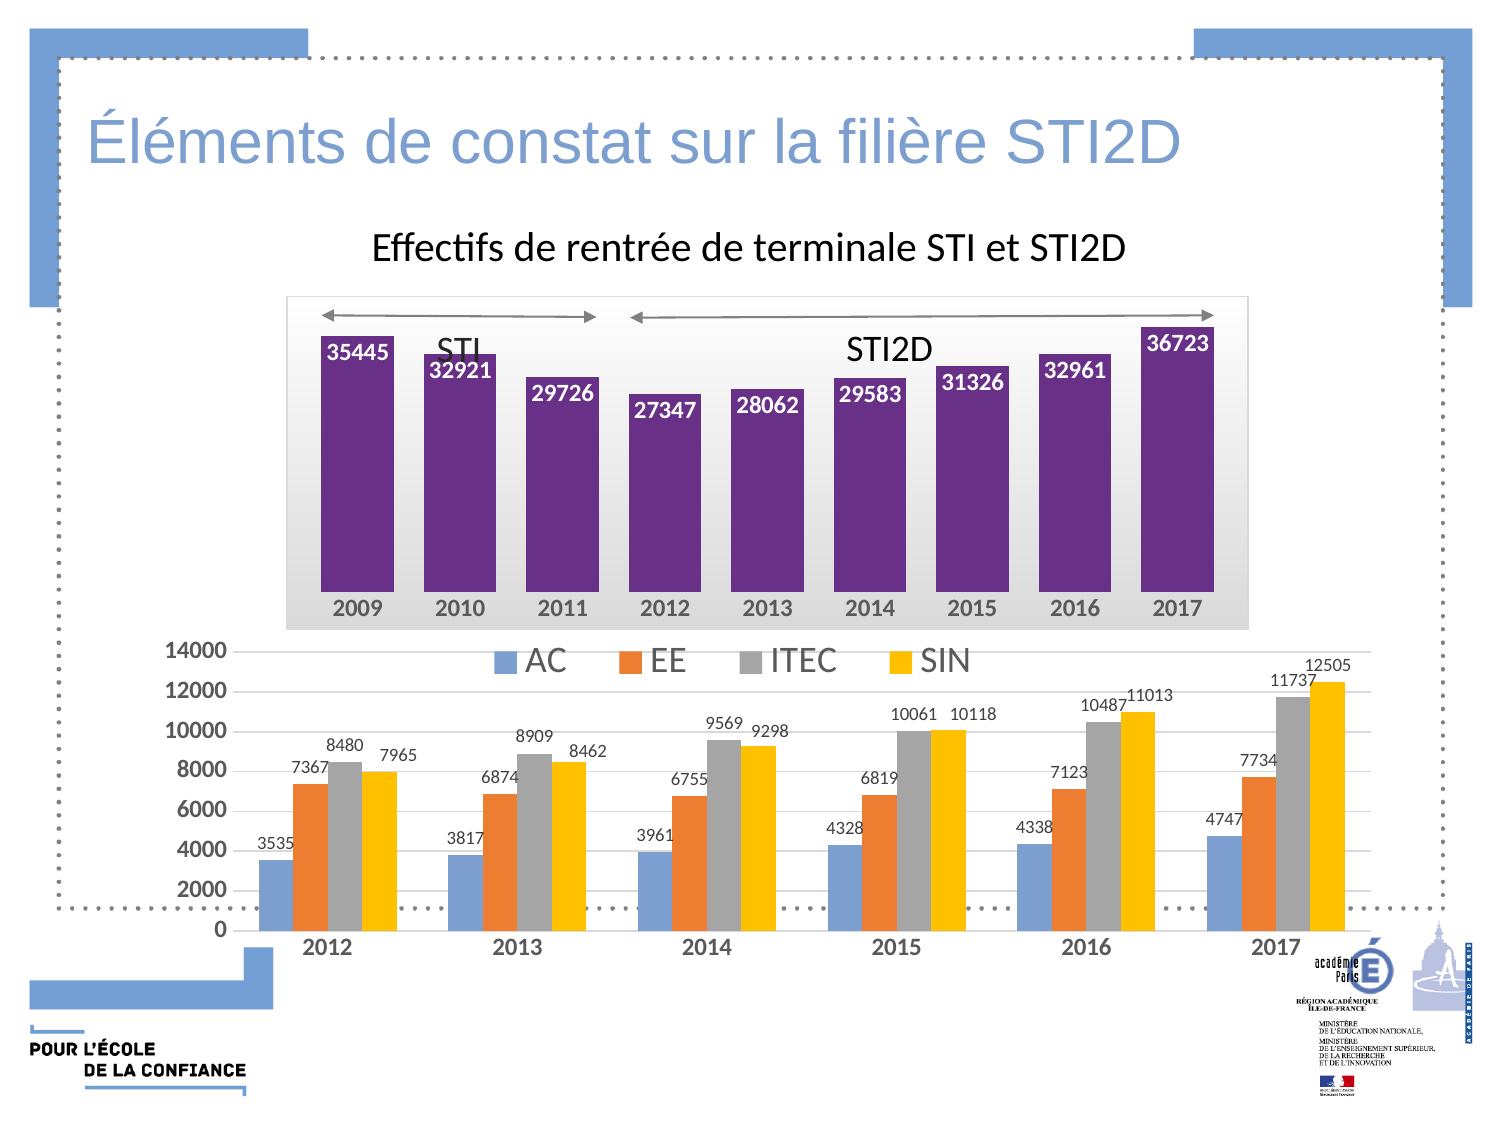

# Éléments de constat sur la filière STI2D
Effectifs de rentrée de terminale STI et STI2D

### Chart

| Category | Somme de Nombre d'élèves |
|---|---|
| 2009 | 35445.0 |
| 2010 | 32921.0 |
| 2011 | 29726.0 |
| 2012 | 27347.0 |
| 2013 | 28062.0 |
| 2014 | 29583.0 |
| 2015 | 31326.0 |
| 2016 | 32961.0 |
| 2017 | 36723.0 |
STI2D
STI

### Chart

| Category | AC | EE | ITEC | SIN |
|---|---|---|---|---|
| 2012 | 3535.0 | 7367.0 | 8480.0 | 7965.0 |
| 2013 | 3817.0 | 6874.0 | 8909.0 | 8462.0 |
| 2014 | 3961.0 | 6755.0 | 9569.0 | 9298.0 |
| 2015 | 4328.0 | 6819.0 | 10061.0 | 10118.0 |
| 2016 | 4338.0 | 7123.0 | 10487.0 | 11013.0 |
| 2017 | 4747.0 | 7734.0 | 11737.0 | 12505.0 |